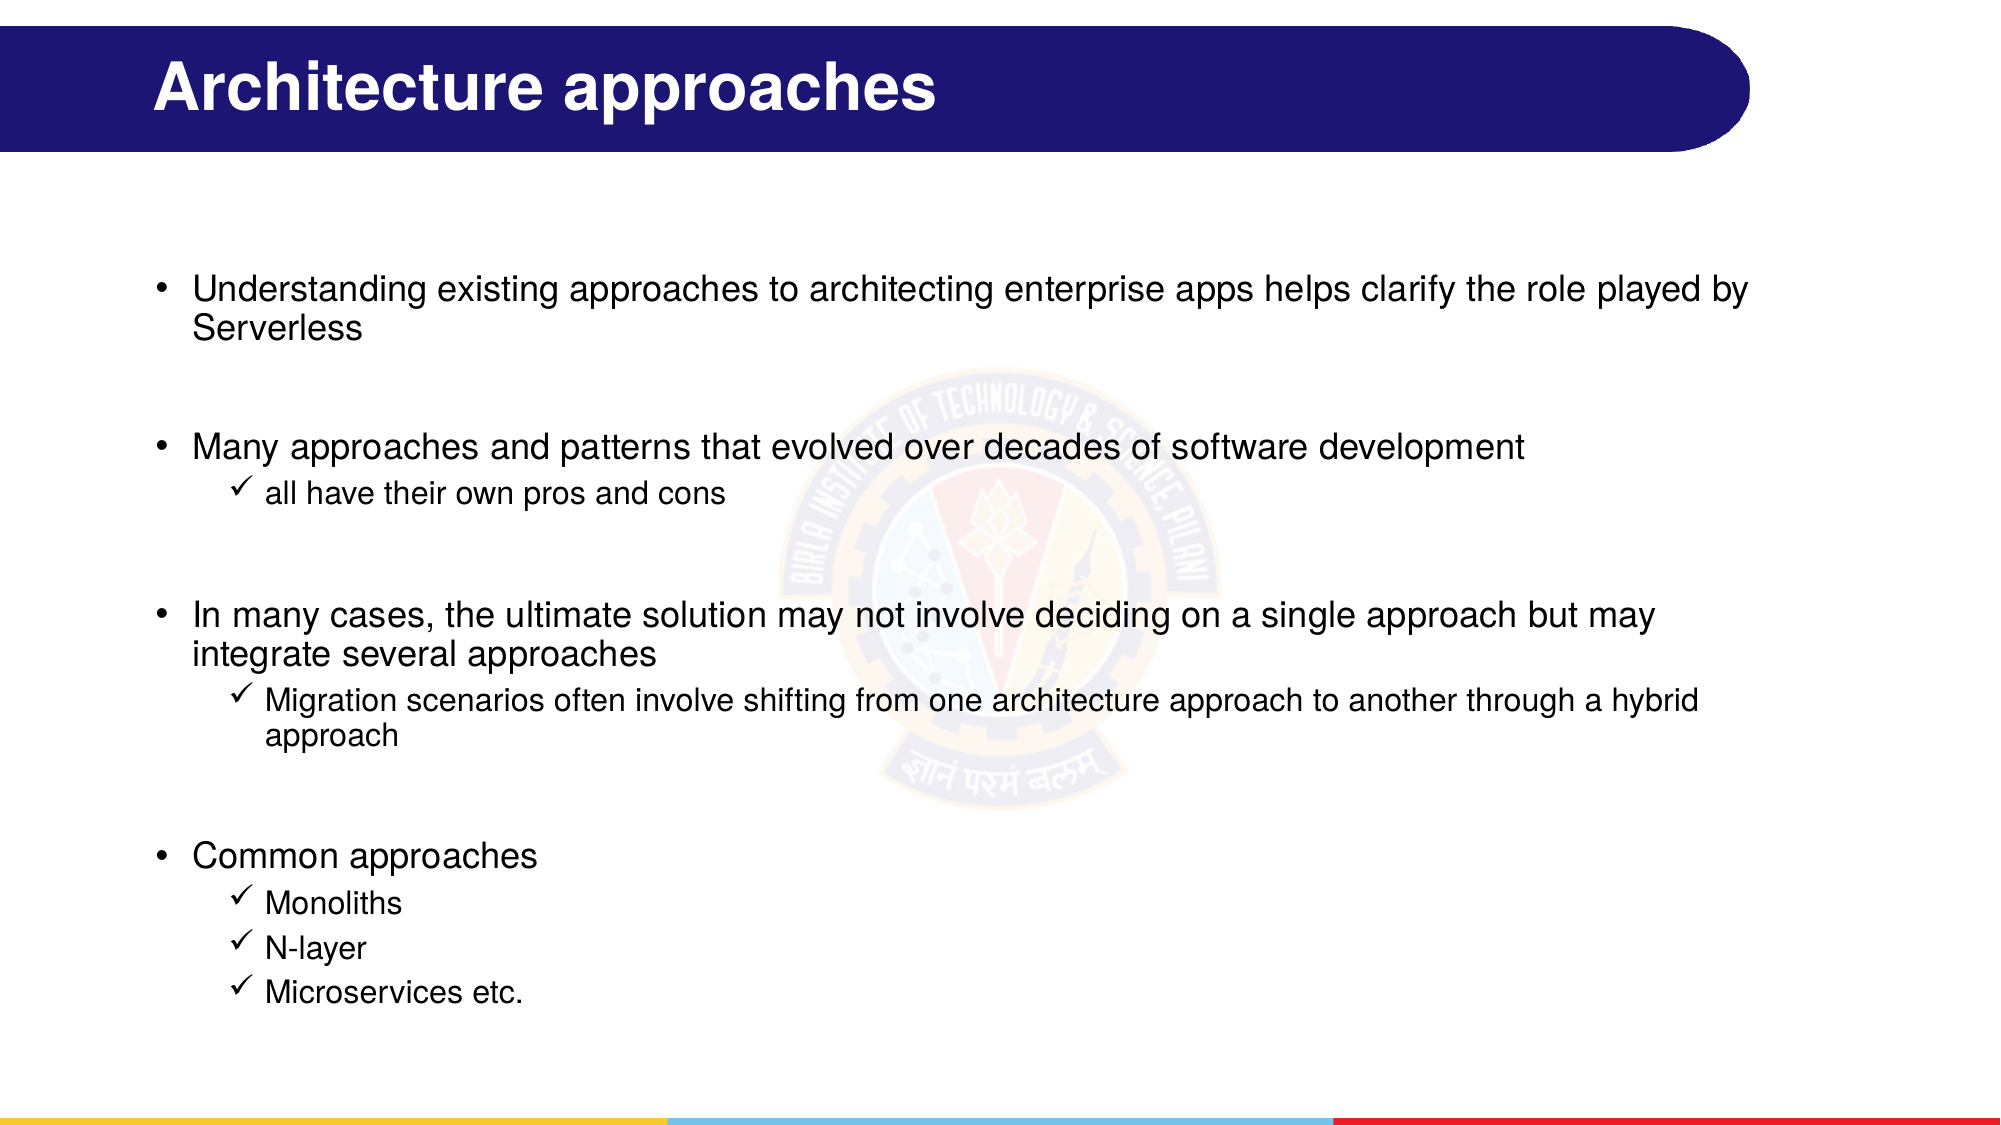

# Architecture approaches

Understanding existing approaches to architecting enterprise apps helps clarify the role played by Serverless

Many approaches and patterns that evolved over decades of software development
all have their own pros and cons

In many cases, the ultimate solution may not involve deciding on a single approach but may integrate several approaches
Migration scenarios often involve shifting from one architecture approach to another through a hybrid approach

Common approaches
Monoliths
N-layer
Microservices etc.